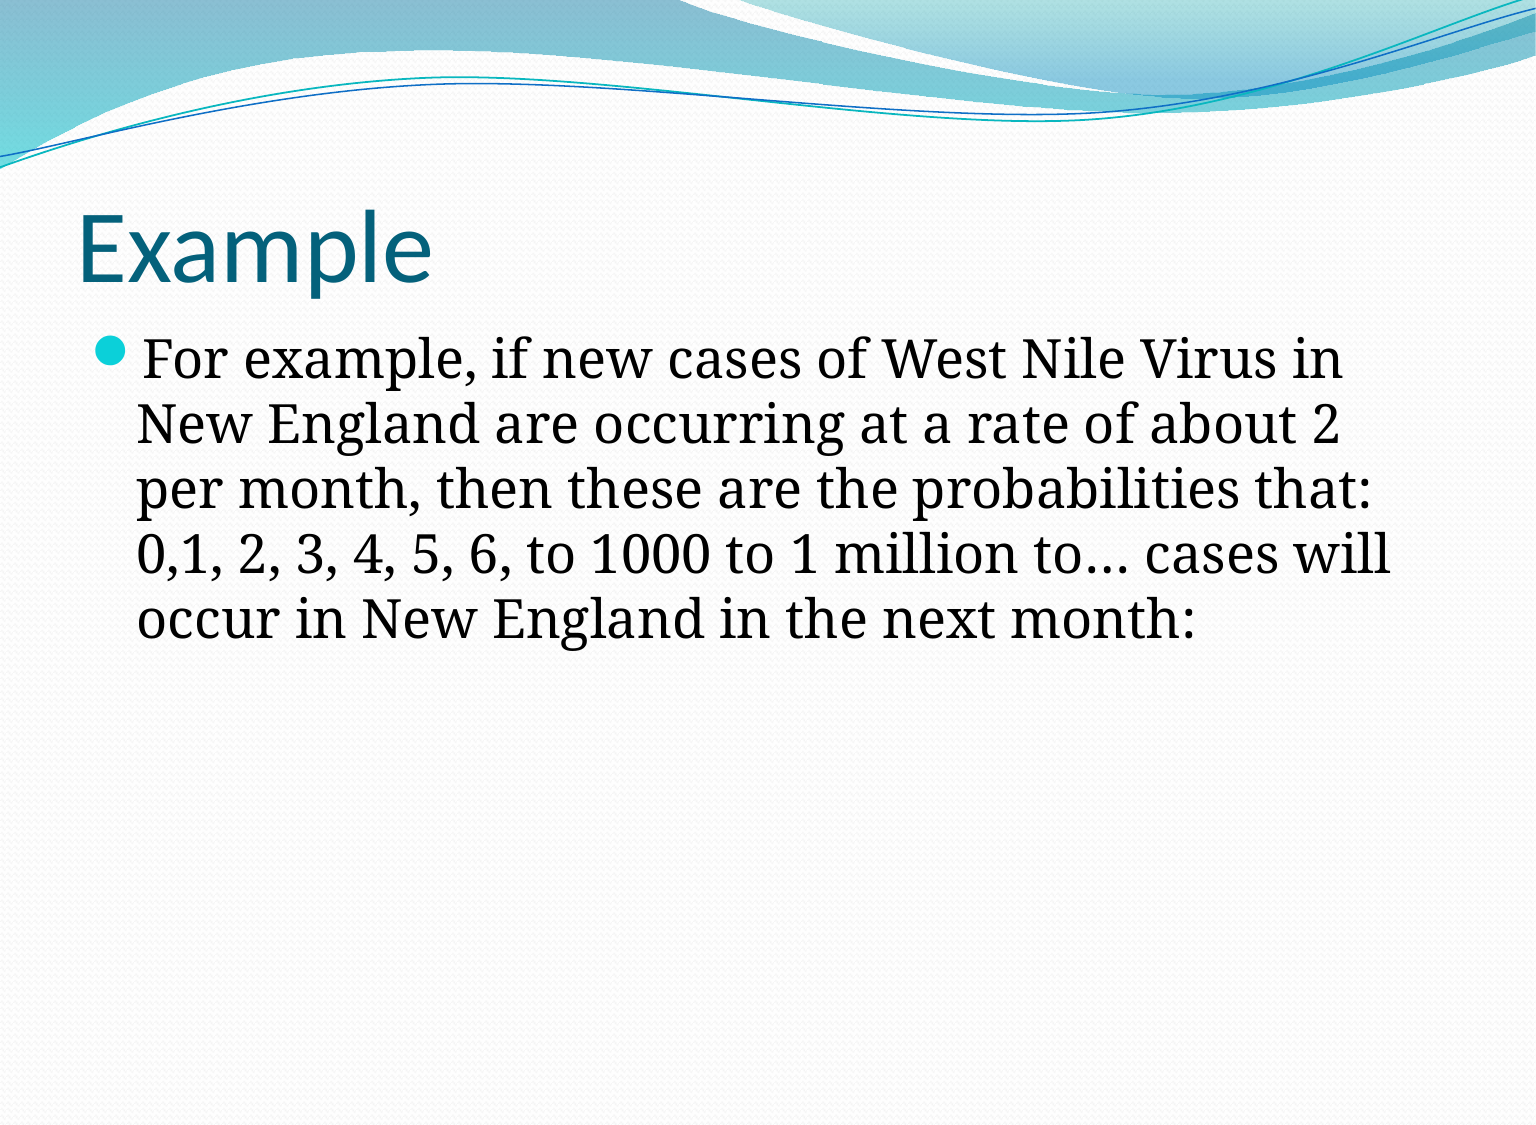

# Example
For example, if new cases of West Nile Virus in New England are occurring at a rate of about 2 per month, then these are the probabilities that: 0,1, 2, 3, 4, 5, 6, to 1000 to 1 million to… cases will occur in New England in the next month: